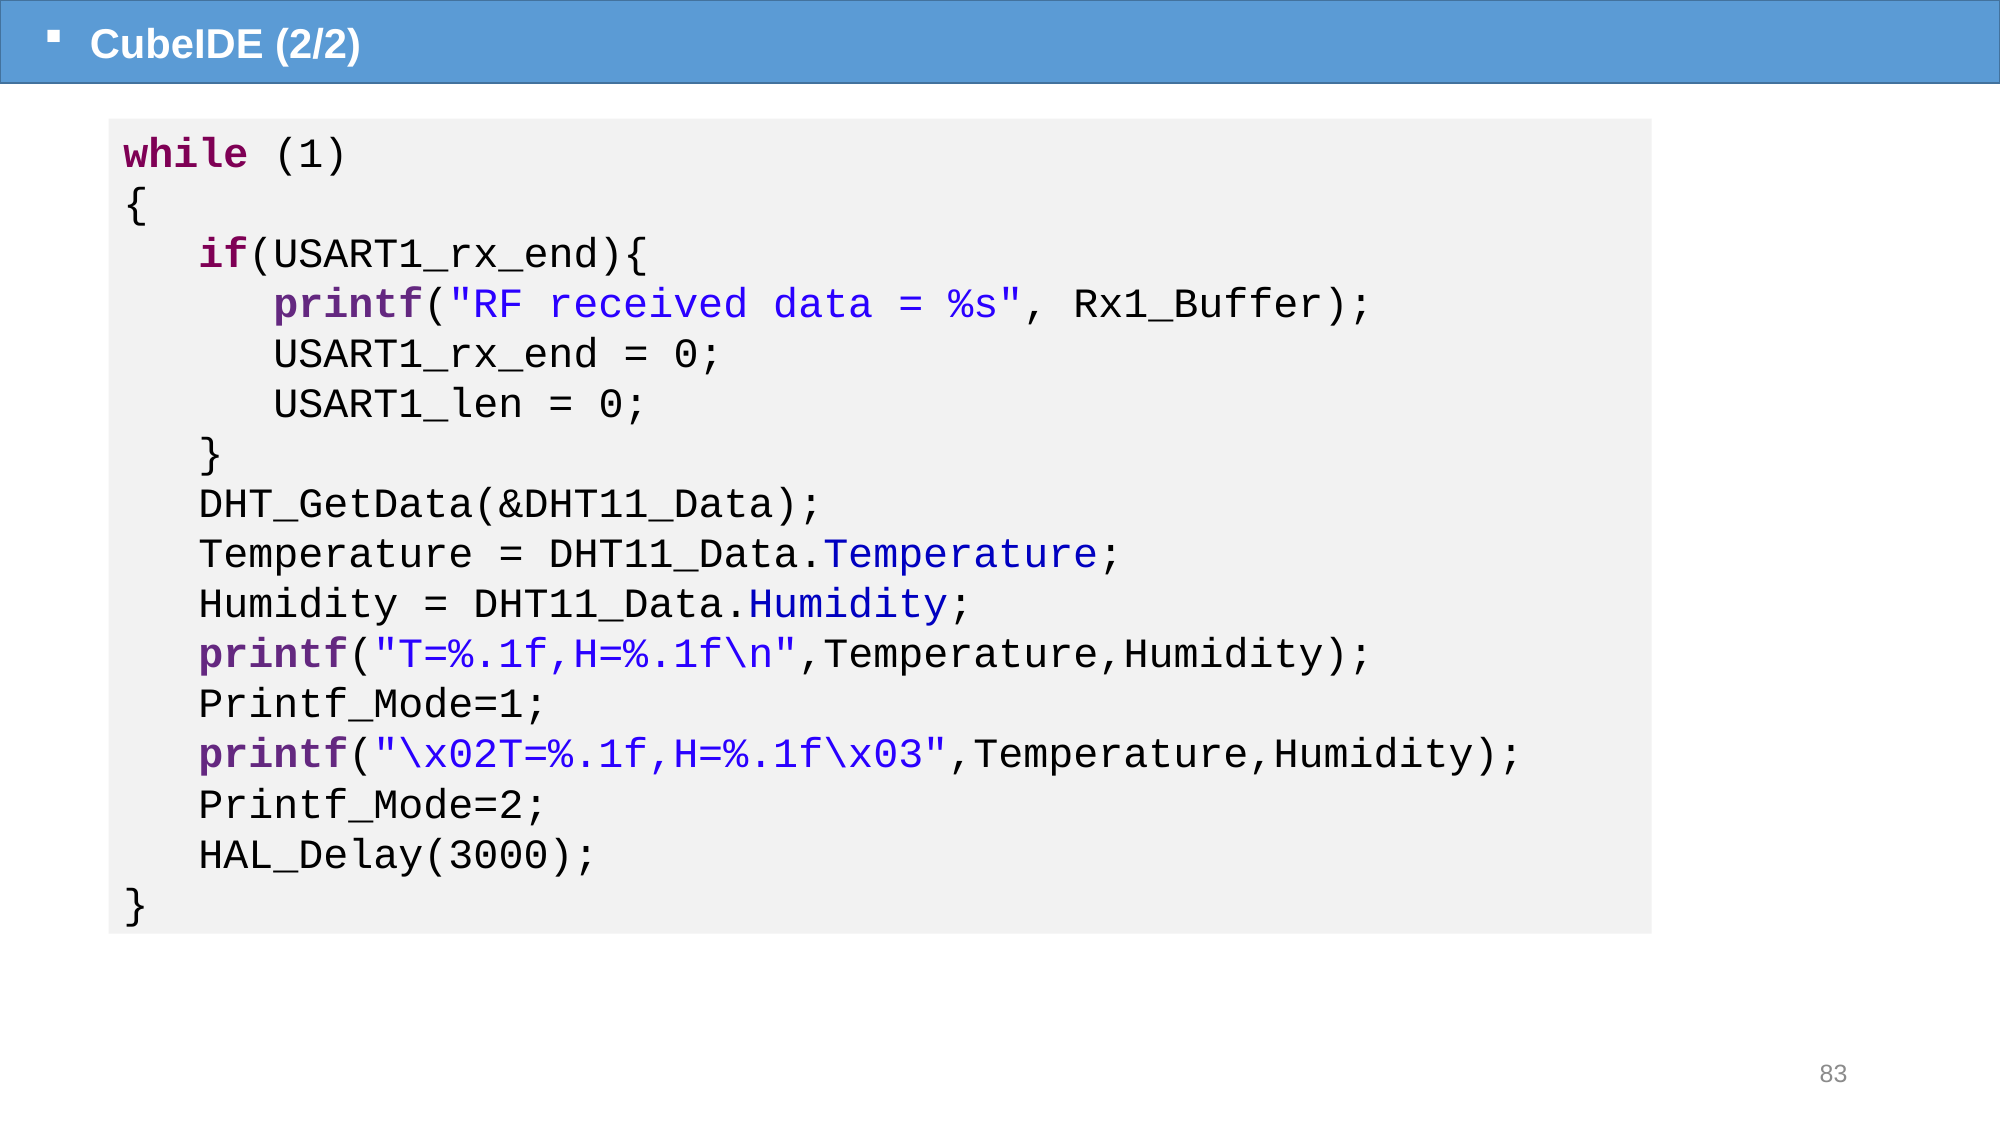

CubeIDE (2/2)
while (1)
{
   if(USART1_rx_end){
      printf("RF received data = %s", Rx1_Buffer);
      USART1_rx_end = 0;
      USART1_len = 0;
   }
   DHT_GetData(&DHT11_Data);
   Temperature = DHT11_Data.Temperature;
   Humidity = DHT11_Data.Humidity;
   printf("T=%.1f,H=%.1f\n",Temperature,Humidity);
   Printf_Mode=1;
   printf("\x02T=%.1f,H=%.1f\x03",Temperature,Humidity);
   Printf_Mode=2;
   HAL_Delay(3000);
}
83